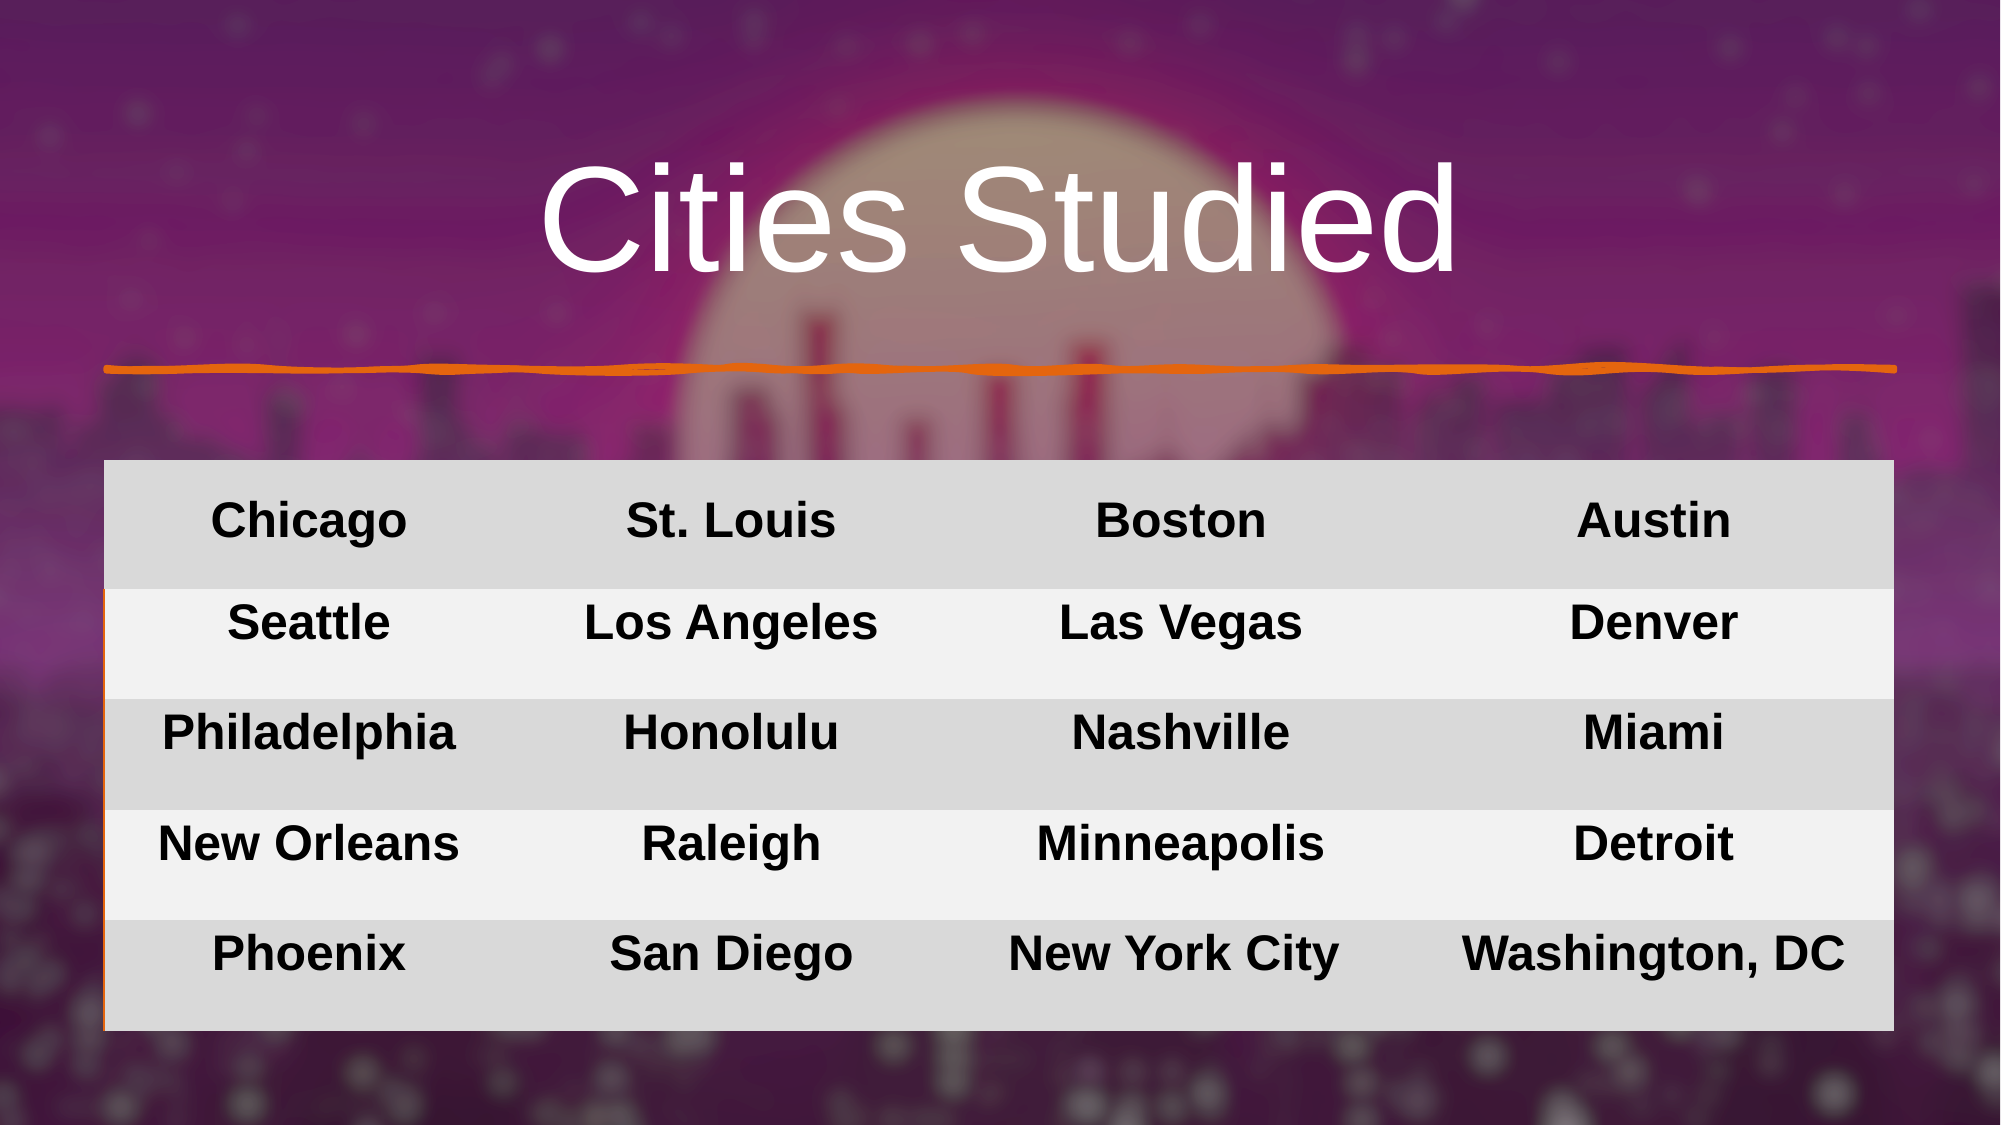

# Cities Studied

| Chicago | St. Louis | Boston | Austin |
| --- | --- | --- | --- |
| Seattle | Los Angeles | Las Vegas | Denver |
| Philadelphia | Honolulu | Nashville | Miami |
| New Orleans | Raleigh | Minneapolis | Detroit |
| Phoenix | San Diego | New York City | Washington, DC |